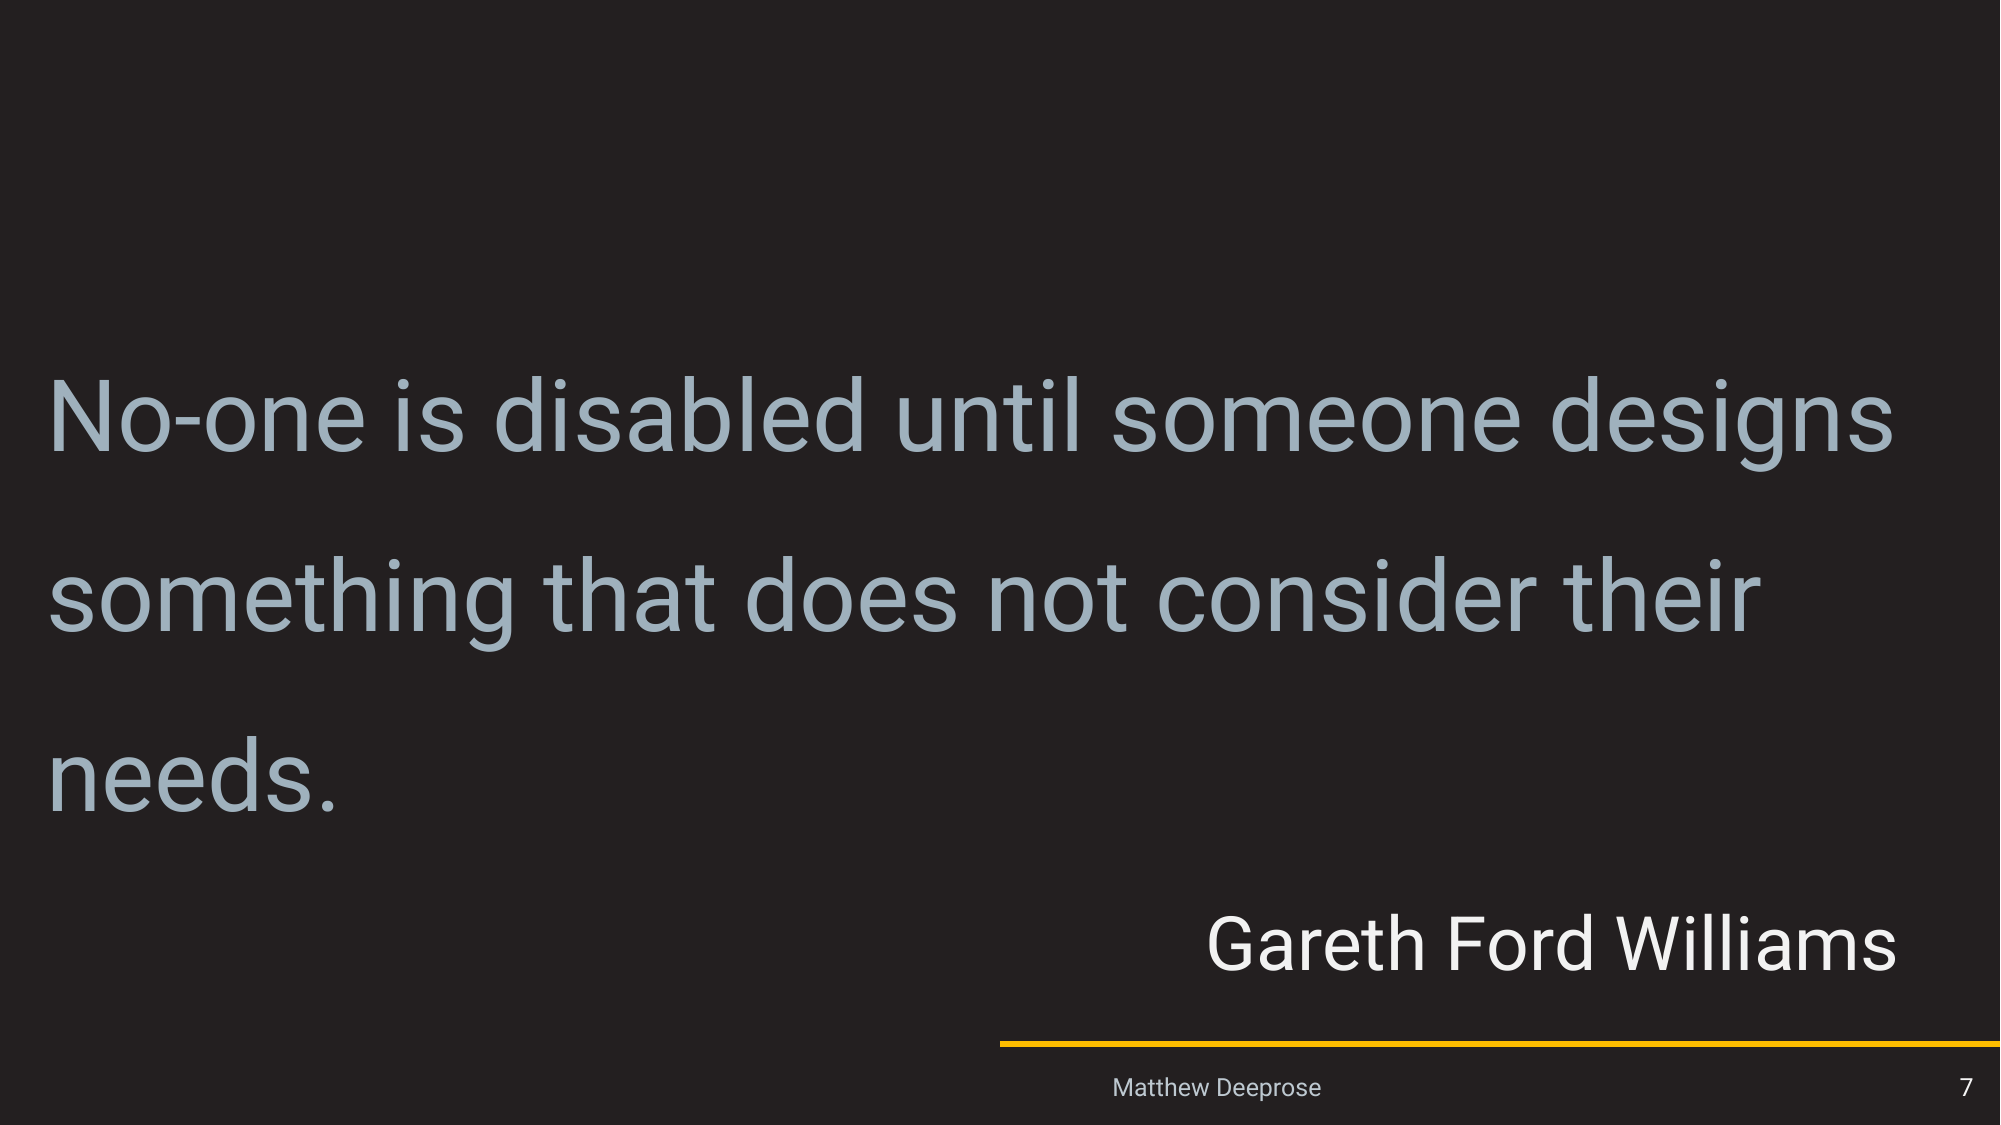

# Intro 4
No-one is disabled until someone designs something that does not consider their needs.
Gareth Ford Williams
7
Matthew Deeprose